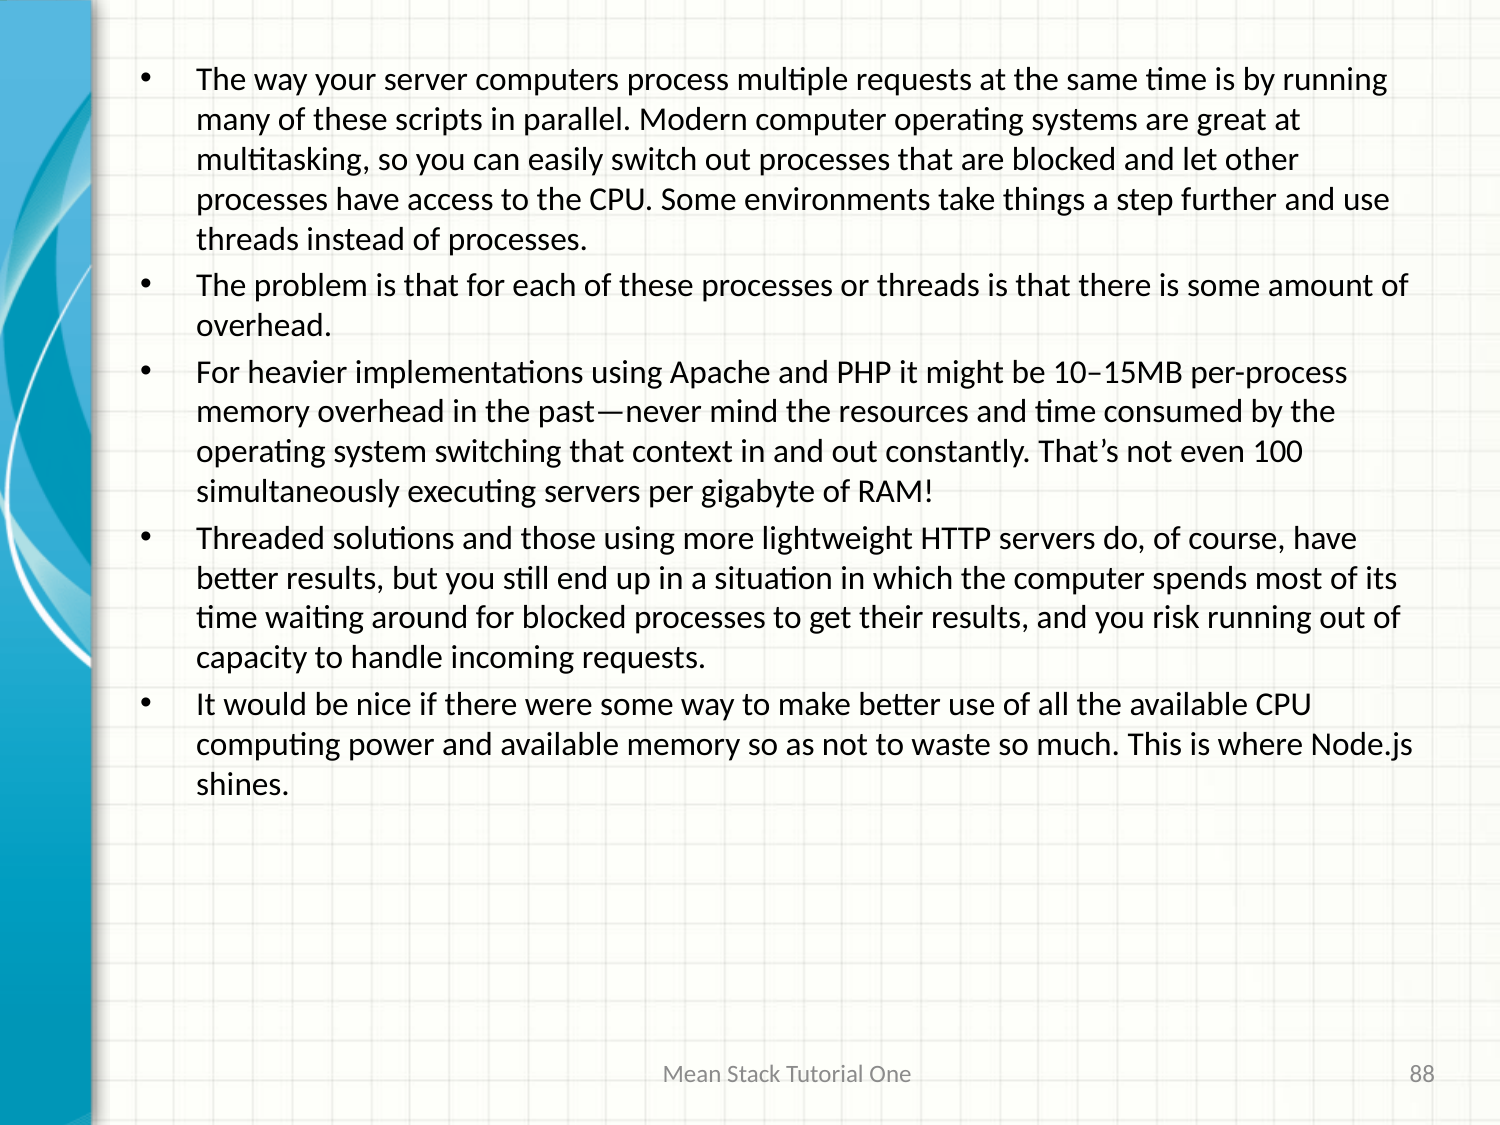

The way your server computers process multiple requests at the same time is by running many of these scripts in parallel. Modern computer operating systems are great at multitasking, so you can easily switch out processes that are blocked and let other processes have access to the CPU. Some environments take things a step further and use threads instead of processes.
The problem is that for each of these processes or threads is that there is some amount of overhead.
For heavier implementations using Apache and PHP it might be 10–15MB per-process memory overhead in the past—never mind the resources and time consumed by the operating system switching that context in and out constantly. That’s not even 100 simultaneously executing servers per gigabyte of RAM!
Threaded solutions and those using more lightweight HTTP servers do, of course, have better results, but you still end up in a situation in which the computer spends most of its time waiting around for blocked processes to get their results, and you risk running out of capacity to handle incoming requests.
It would be nice if there were some way to make better use of all the available CPU computing power and available memory so as not to waste so much. This is where Node.js shines.
Mean Stack Tutorial One
88